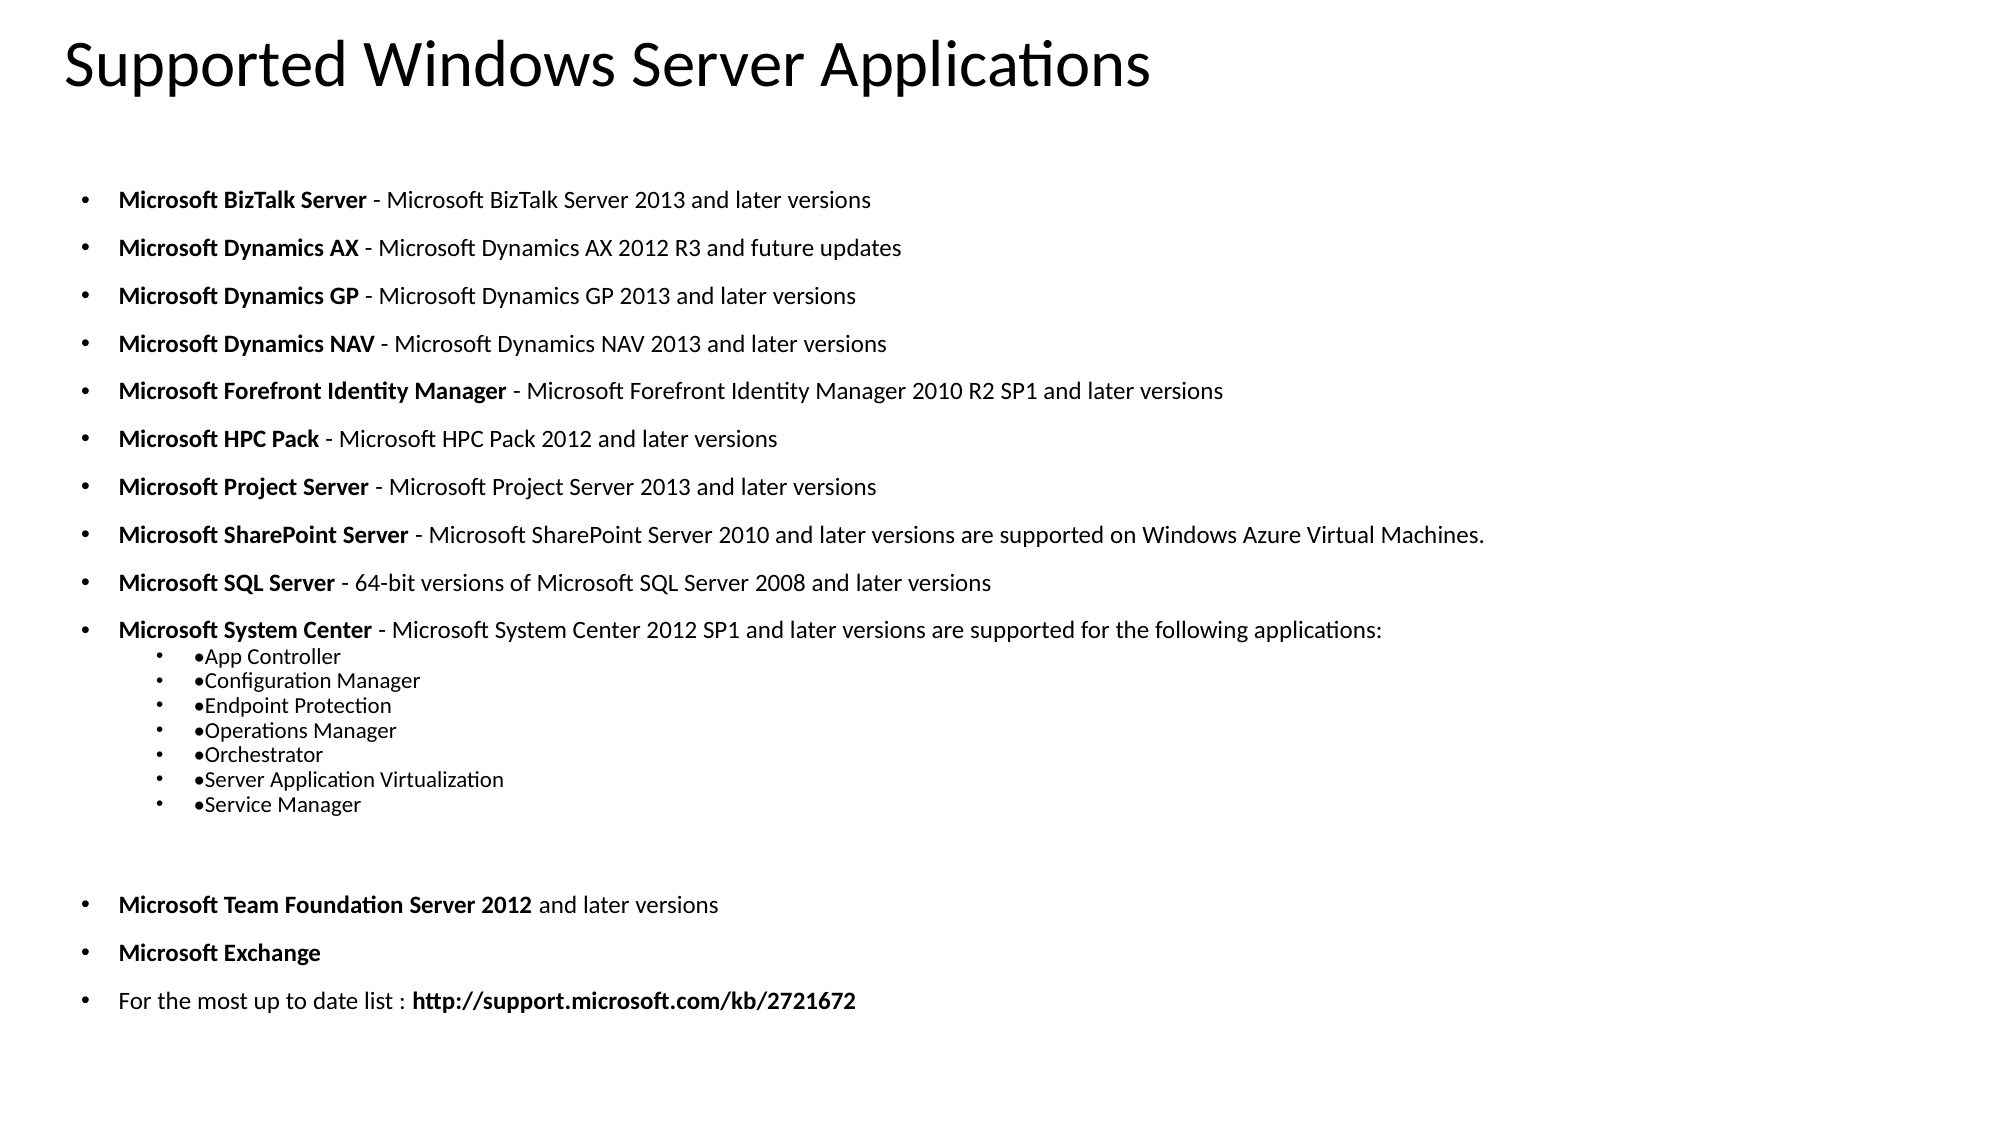

# Supported Windows Server Applications

Microsoft BizTalk Server - Microsoft BizTalk Server 2013 and later versions
Microsoft Dynamics AX - Microsoft Dynamics AX 2012 R3 and future updates
Microsoft Dynamics GP - Microsoft Dynamics GP 2013 and later versions
Microsoft Dynamics NAV - Microsoft Dynamics NAV 2013 and later versions
Microsoft Forefront Identity Manager - Microsoft Forefront Identity Manager 2010 R2 SP1 and later versions
Microsoft HPC Pack - Microsoft HPC Pack 2012 and later versions
Microsoft Project Server - Microsoft Project Server 2013 and later versions
Microsoft SharePoint Server - Microsoft SharePoint Server 2010 and later versions are supported on Windows Azure Virtual Machines.
Microsoft SQL Server - 64-bit versions of Microsoft SQL Server 2008 and later versions
Microsoft System Center - Microsoft System Center 2012 SP1 and later versions are supported for the following applications:
•App Controller
•Configuration Manager
•Endpoint Protection
•Operations Manager
•Orchestrator
•Server Application Virtualization
•Service Manager

Microsoft Team Foundation Server 2012 and later versions
Microsoft Exchange
For the most up to date list : http://support.microsoft.com/kb/2721672

http://support.microsoft.com/kb/2721672